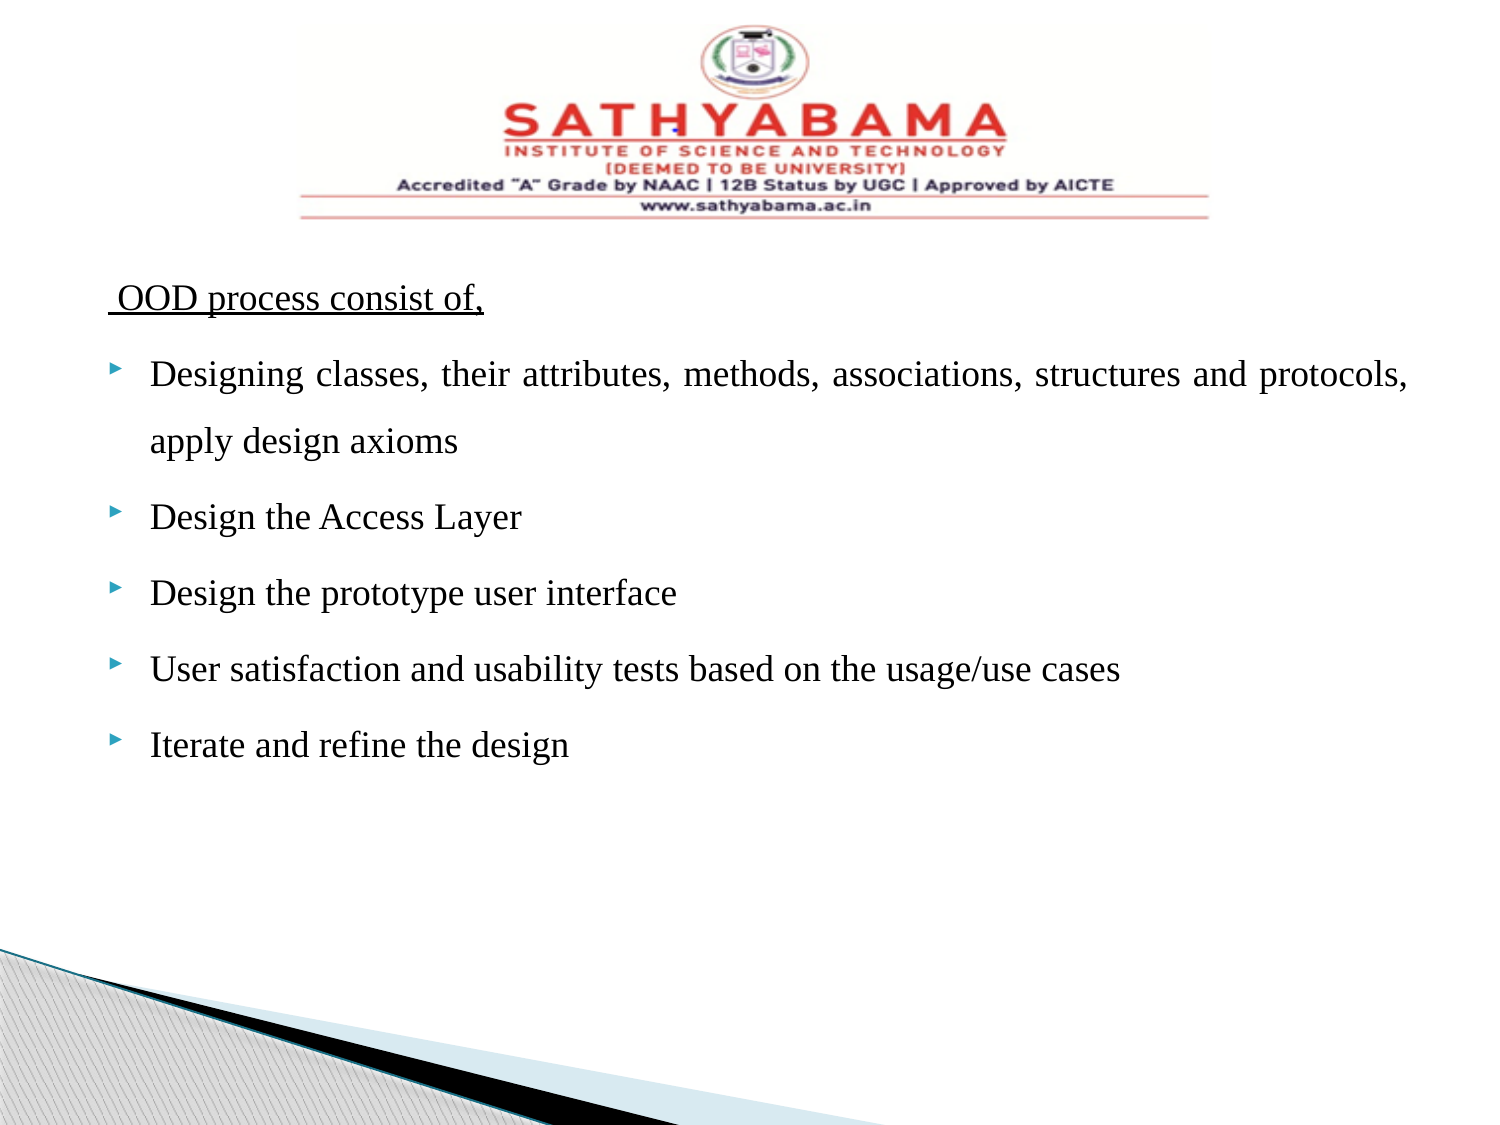

#
 OOD process consist of,
Designing classes, their attributes, methods, associations, structures and protocols, apply design axioms
Design the Access Layer
Design the prototype user interface
User satisfaction and usability tests based on the usage/use cases
Iterate and refine the design